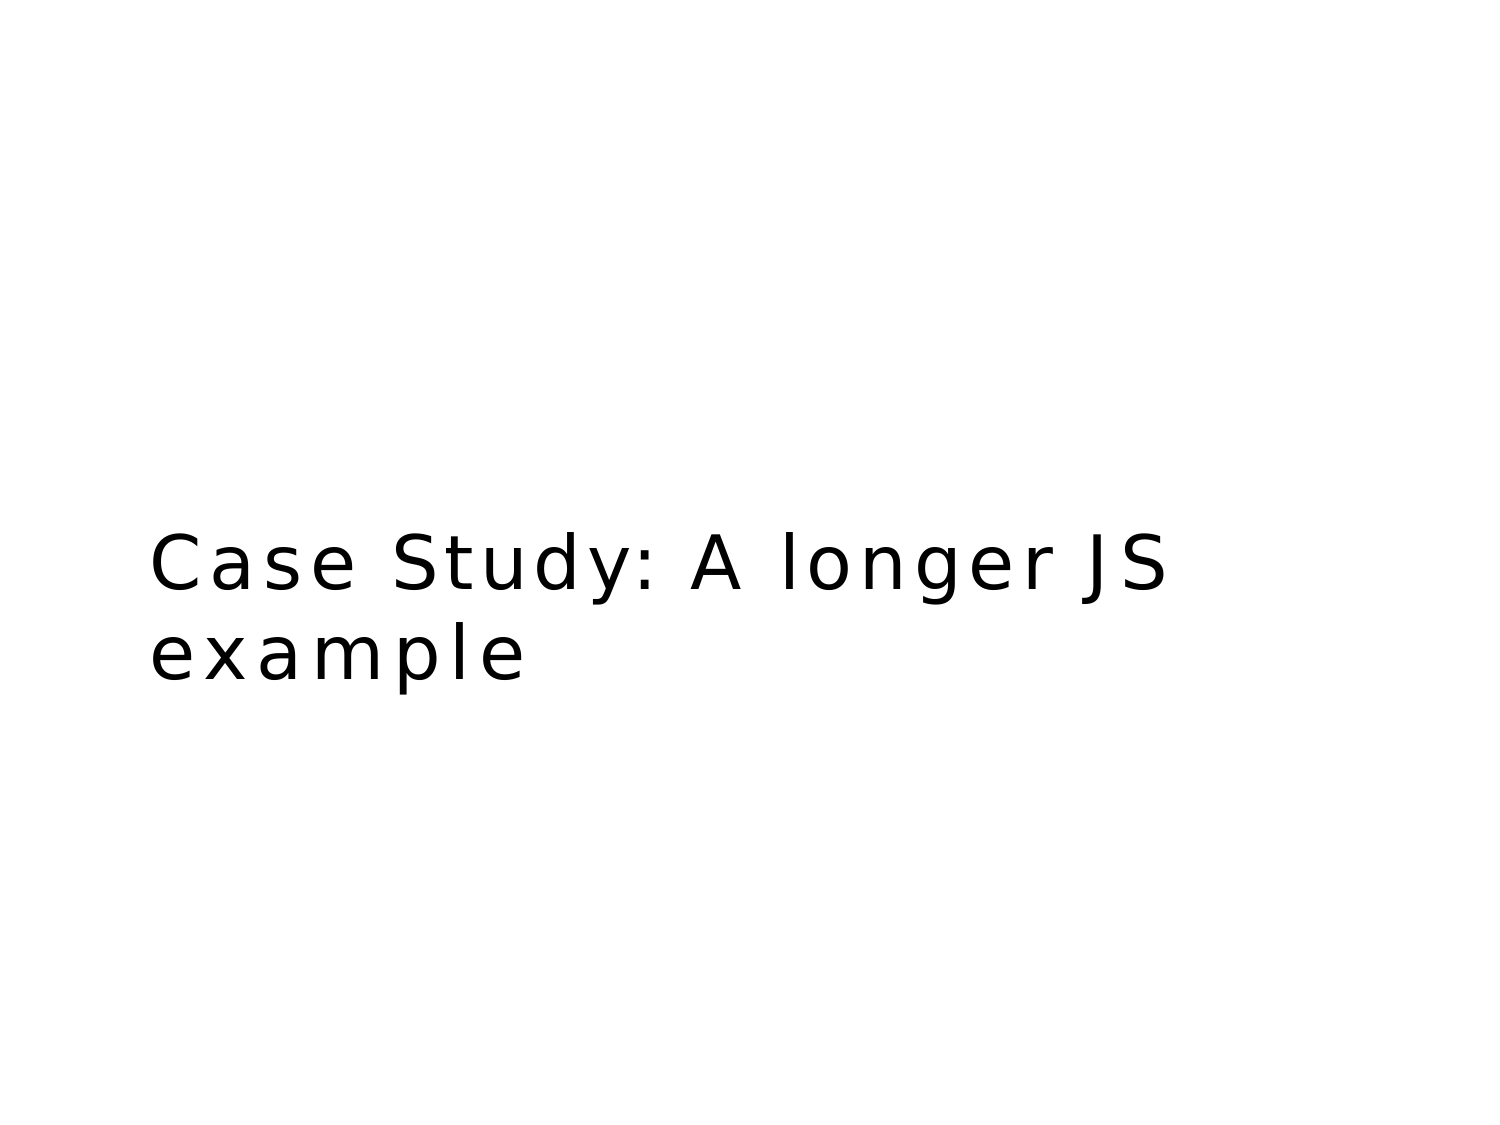

# Case Study: A longer JS example